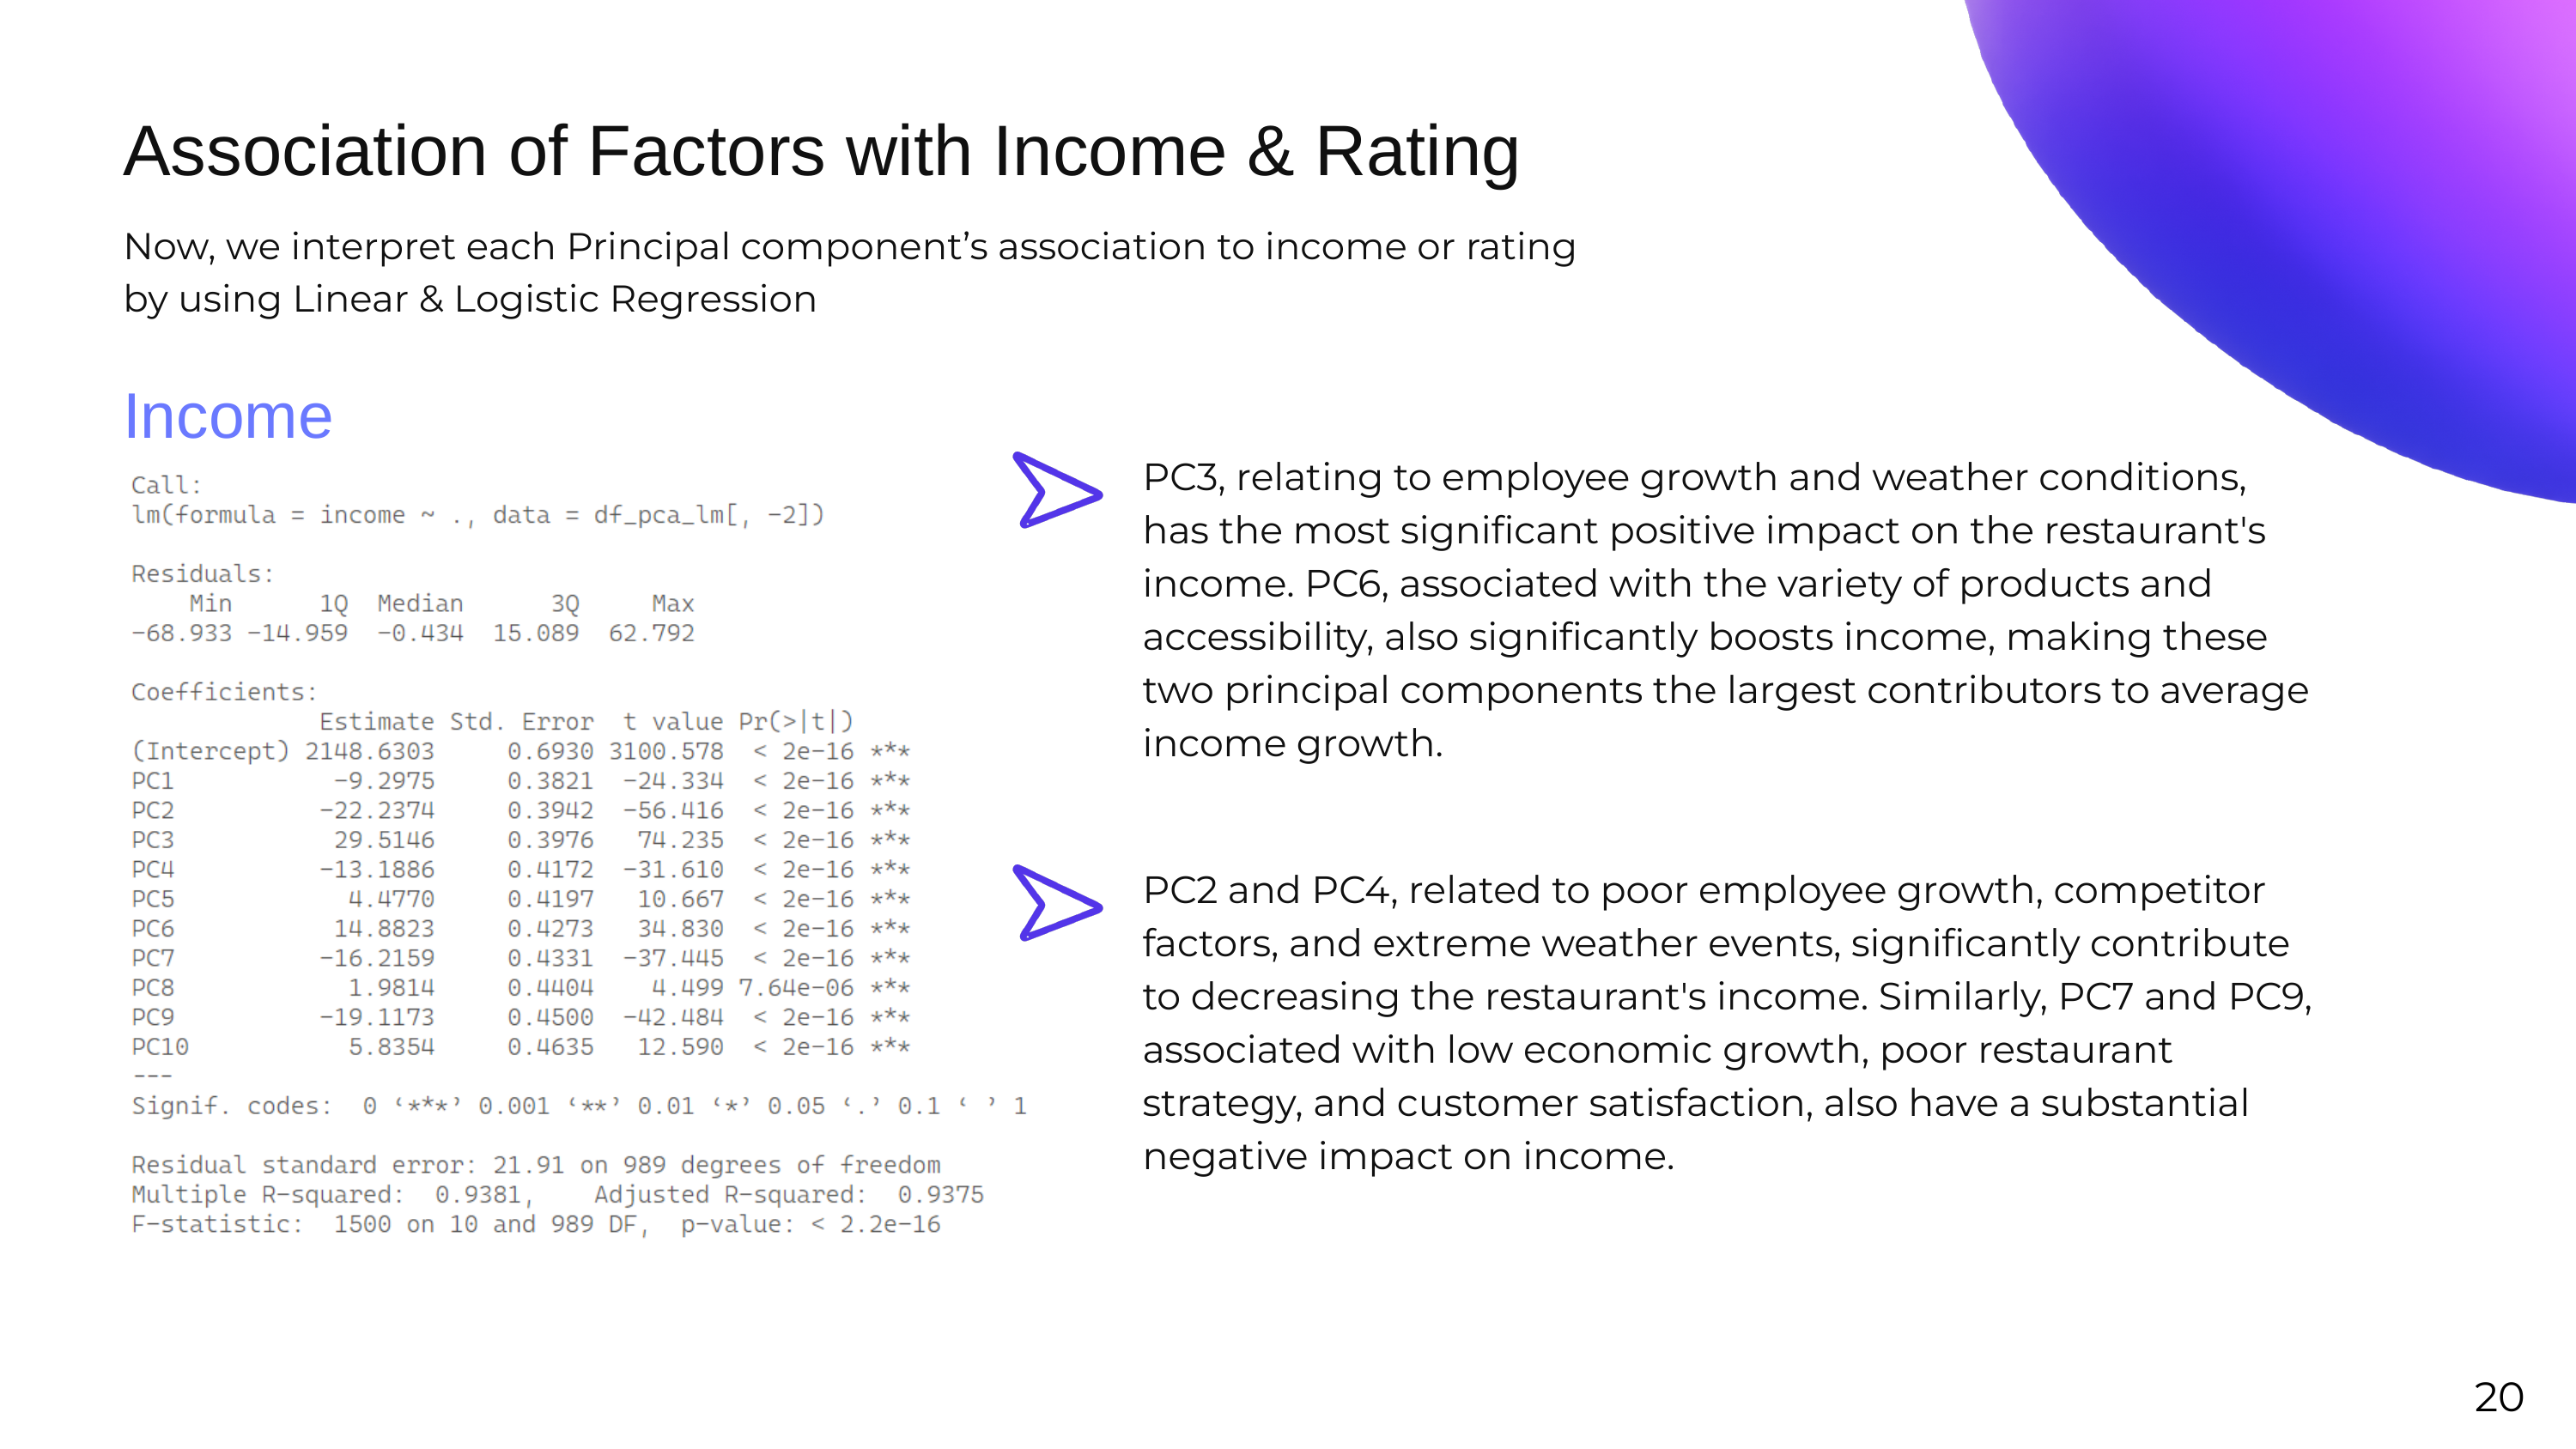

Association of Factors with Income & Rating
Now, we interpret each Principal component’s association to income or rating
by using Linear & Logistic Regression
Income
PC3, relating to employee growth and weather conditions, has the most significant positive impact on the restaurant's income. PC6, associated with the variety of products and accessibility, also significantly boosts income, making these two principal components the largest contributors to average income growth.

PC2 and PC4, related to poor employee growth, competitor factors, and extreme weather events, significantly contribute to decreasing the restaurant's income. Similarly, PC7 and PC9, associated with low economic growth, poor restaurant strategy, and customer satisfaction, also have a substantial negative impact on income.

20